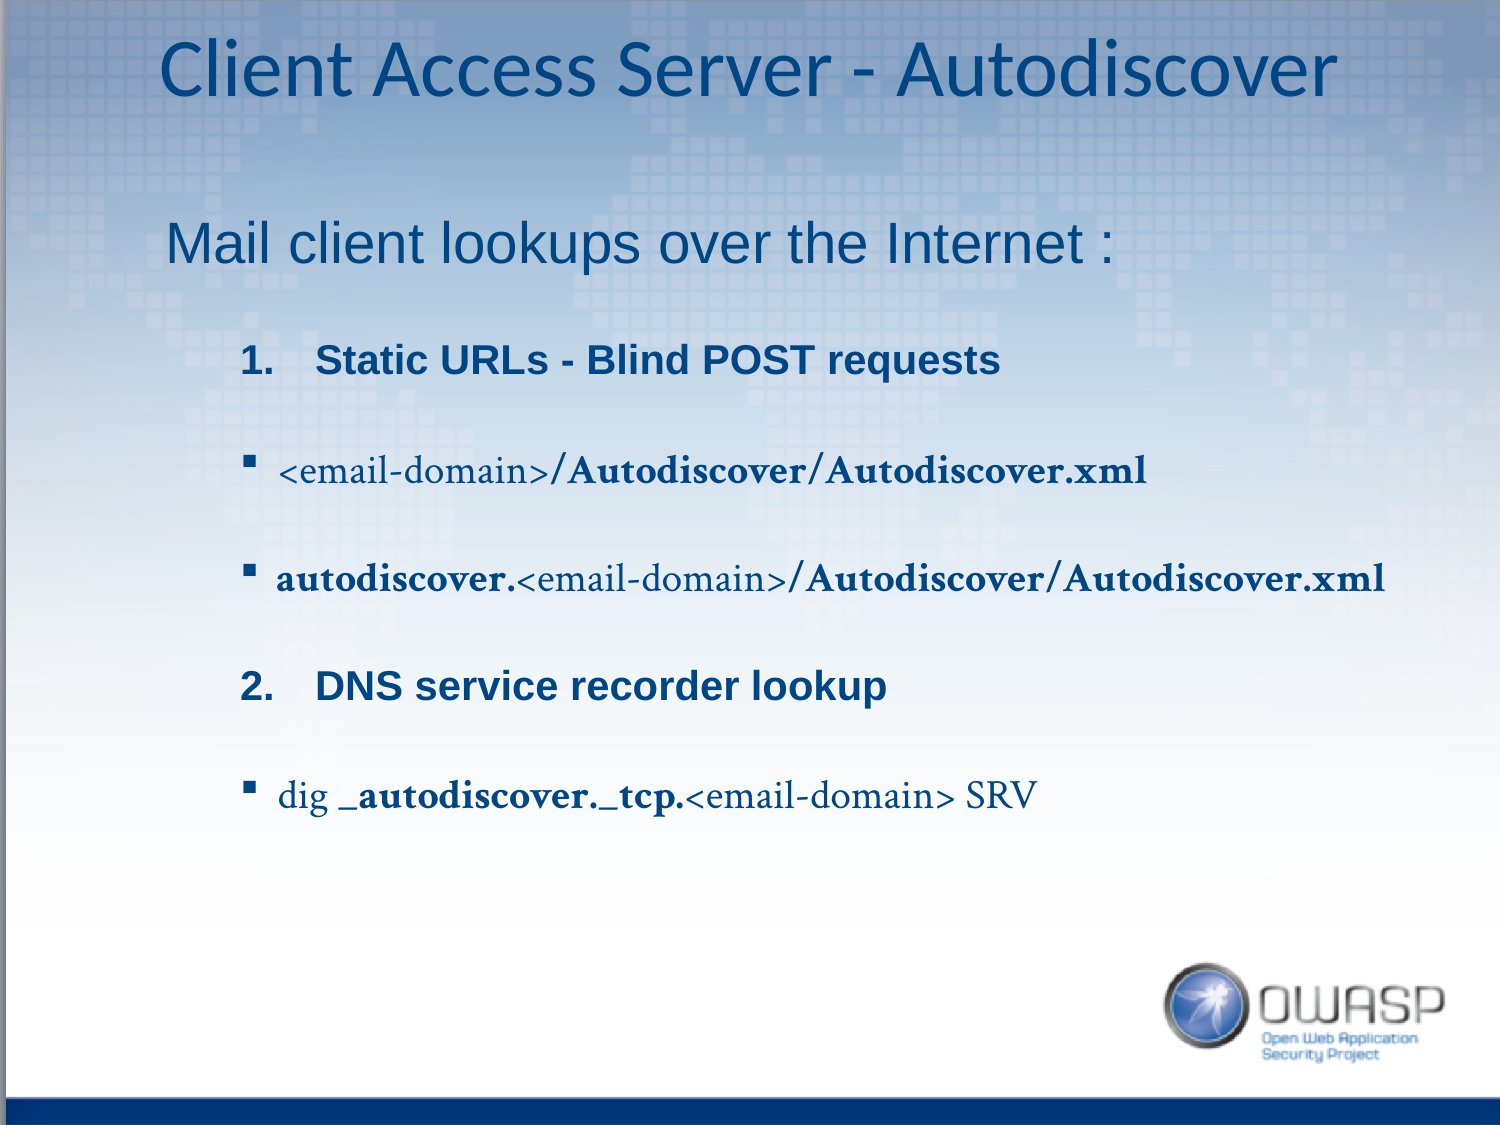

Client Access Server - Autodiscover
Mail client lookups over the Internet :
Static URLs - Blind POST requests
  <email-domain>/Autodiscover/Autodiscover.xml
  autodiscover.<email-domain>/Autodiscover/Autodiscover.xml
DNS service recorder lookup
  dig _autodiscover._tcp.<email-domain> SRV